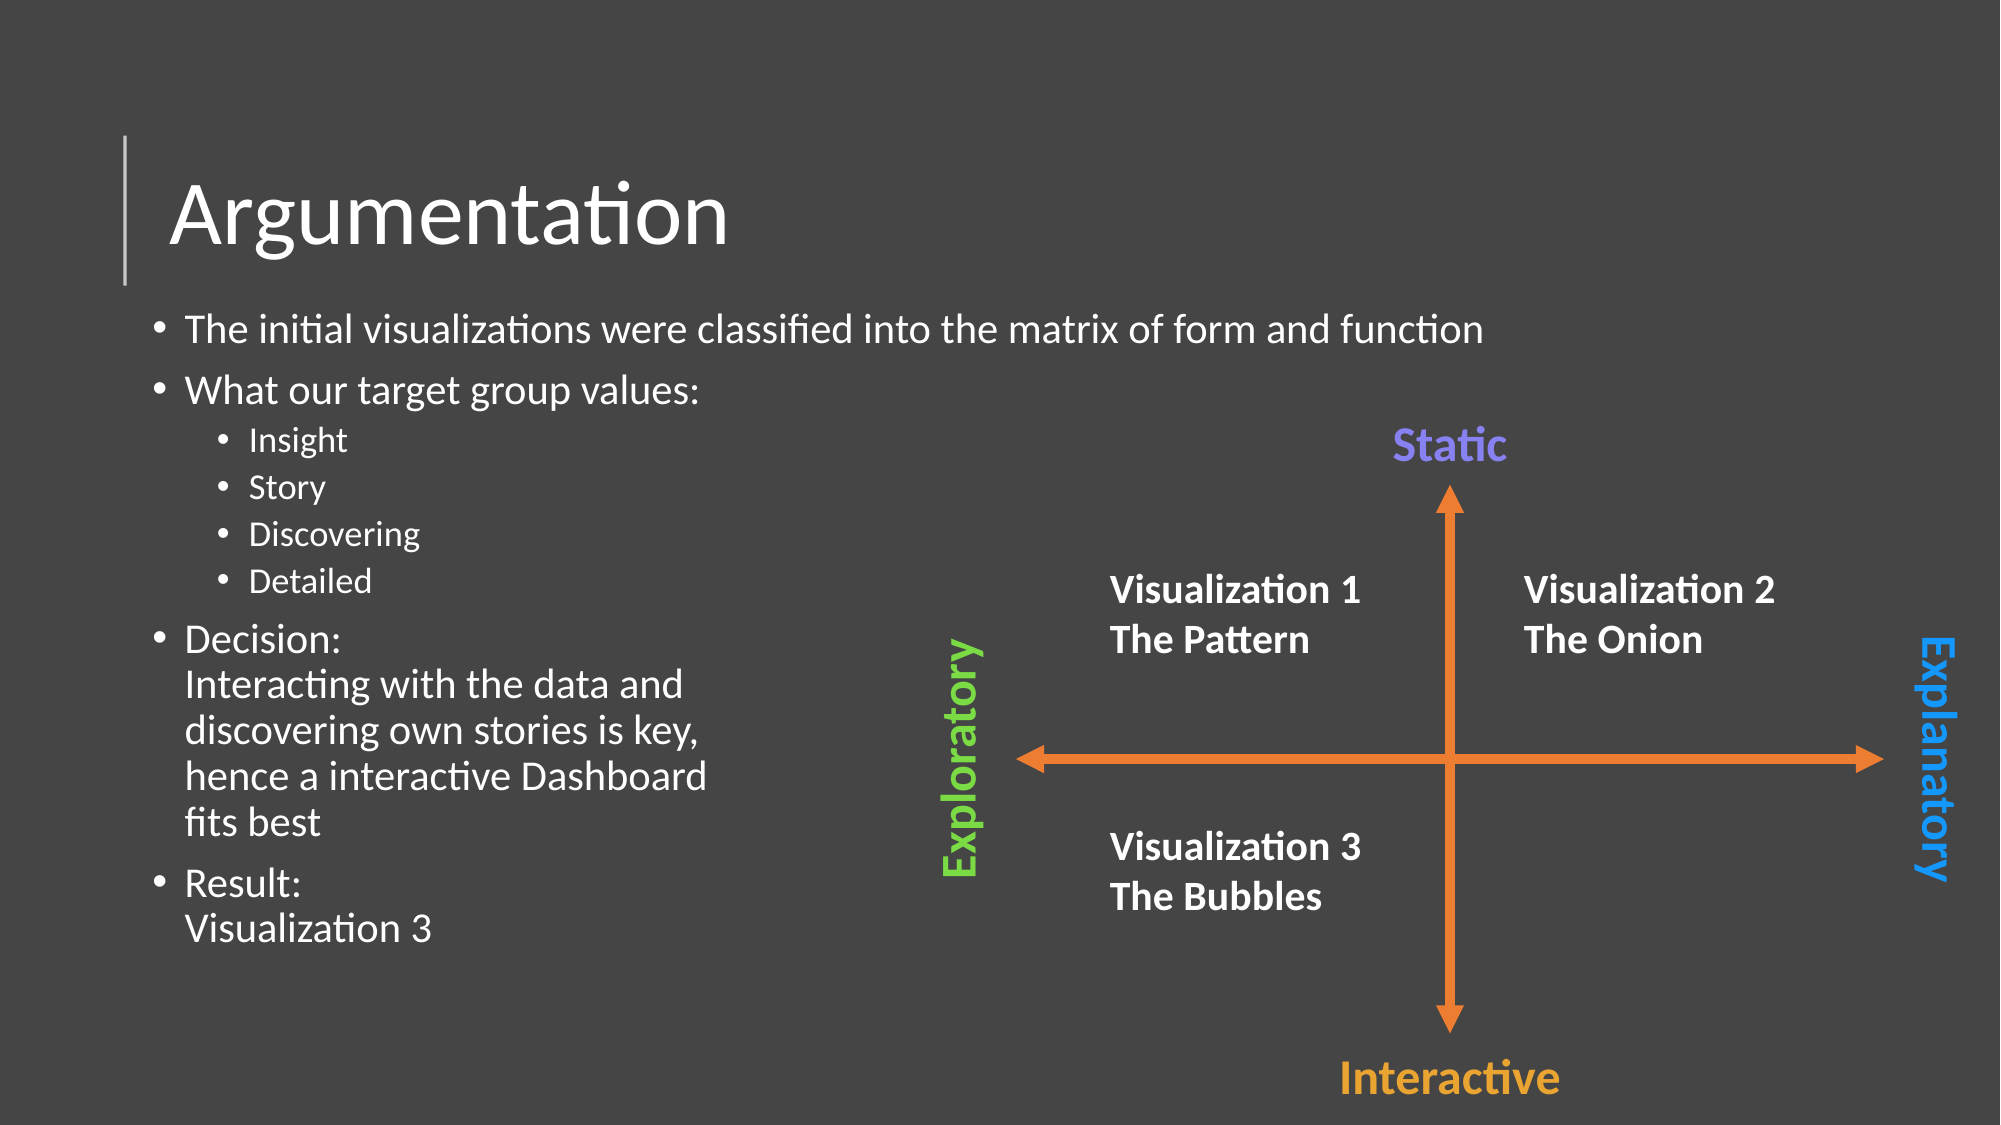

# Argumentation
The initial visualizations were classified into the matrix of form and function
What our target group values:
Insight
Story
Discovering
Detailed
Decision:
Interacting with the data and
discovering own stories is key,
hence a interactive Dashboard
fits best
Result:
Visualization 3

Static
Visualization 1
The Pattern
Visualization 2
The Onion
Exploratory
Explanatory
Visualization 3
The Bubbles
Interactive